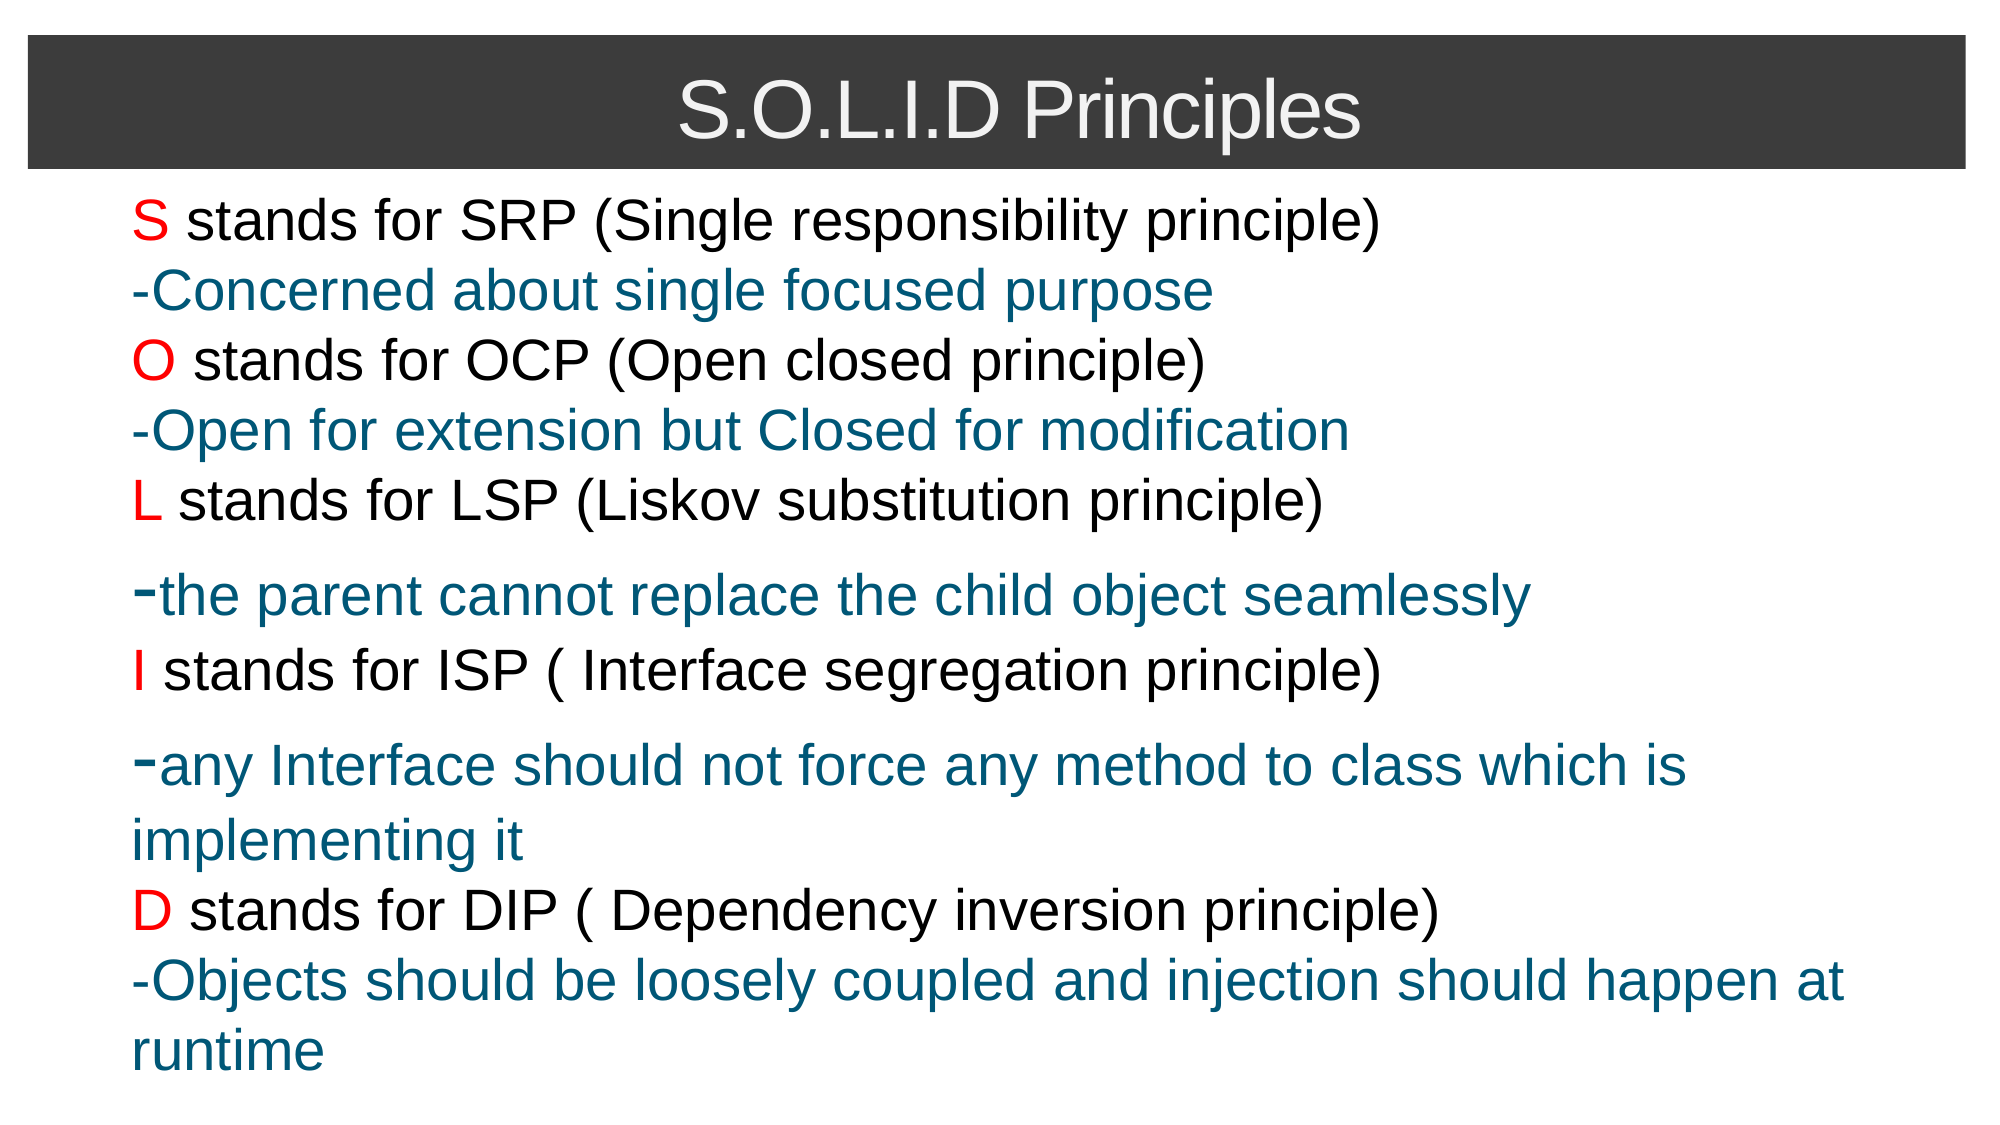

S.O.L.I.D Principles
S stands for SRP (Single responsibility principle)
-Concerned about single focused purpose
O stands for OCP (Open closed principle)
-Open for extension but Closed for modification
L stands for LSP (Liskov substitution principle)
-the parent cannot replace the child object seamlessly
I stands for ISP ( Interface segregation principle)
-any Interface should not force any method to class which is implementing it
D stands for DIP ( Dependency inversion principle)
-Objects should be loosely coupled and injection should happen at runtime